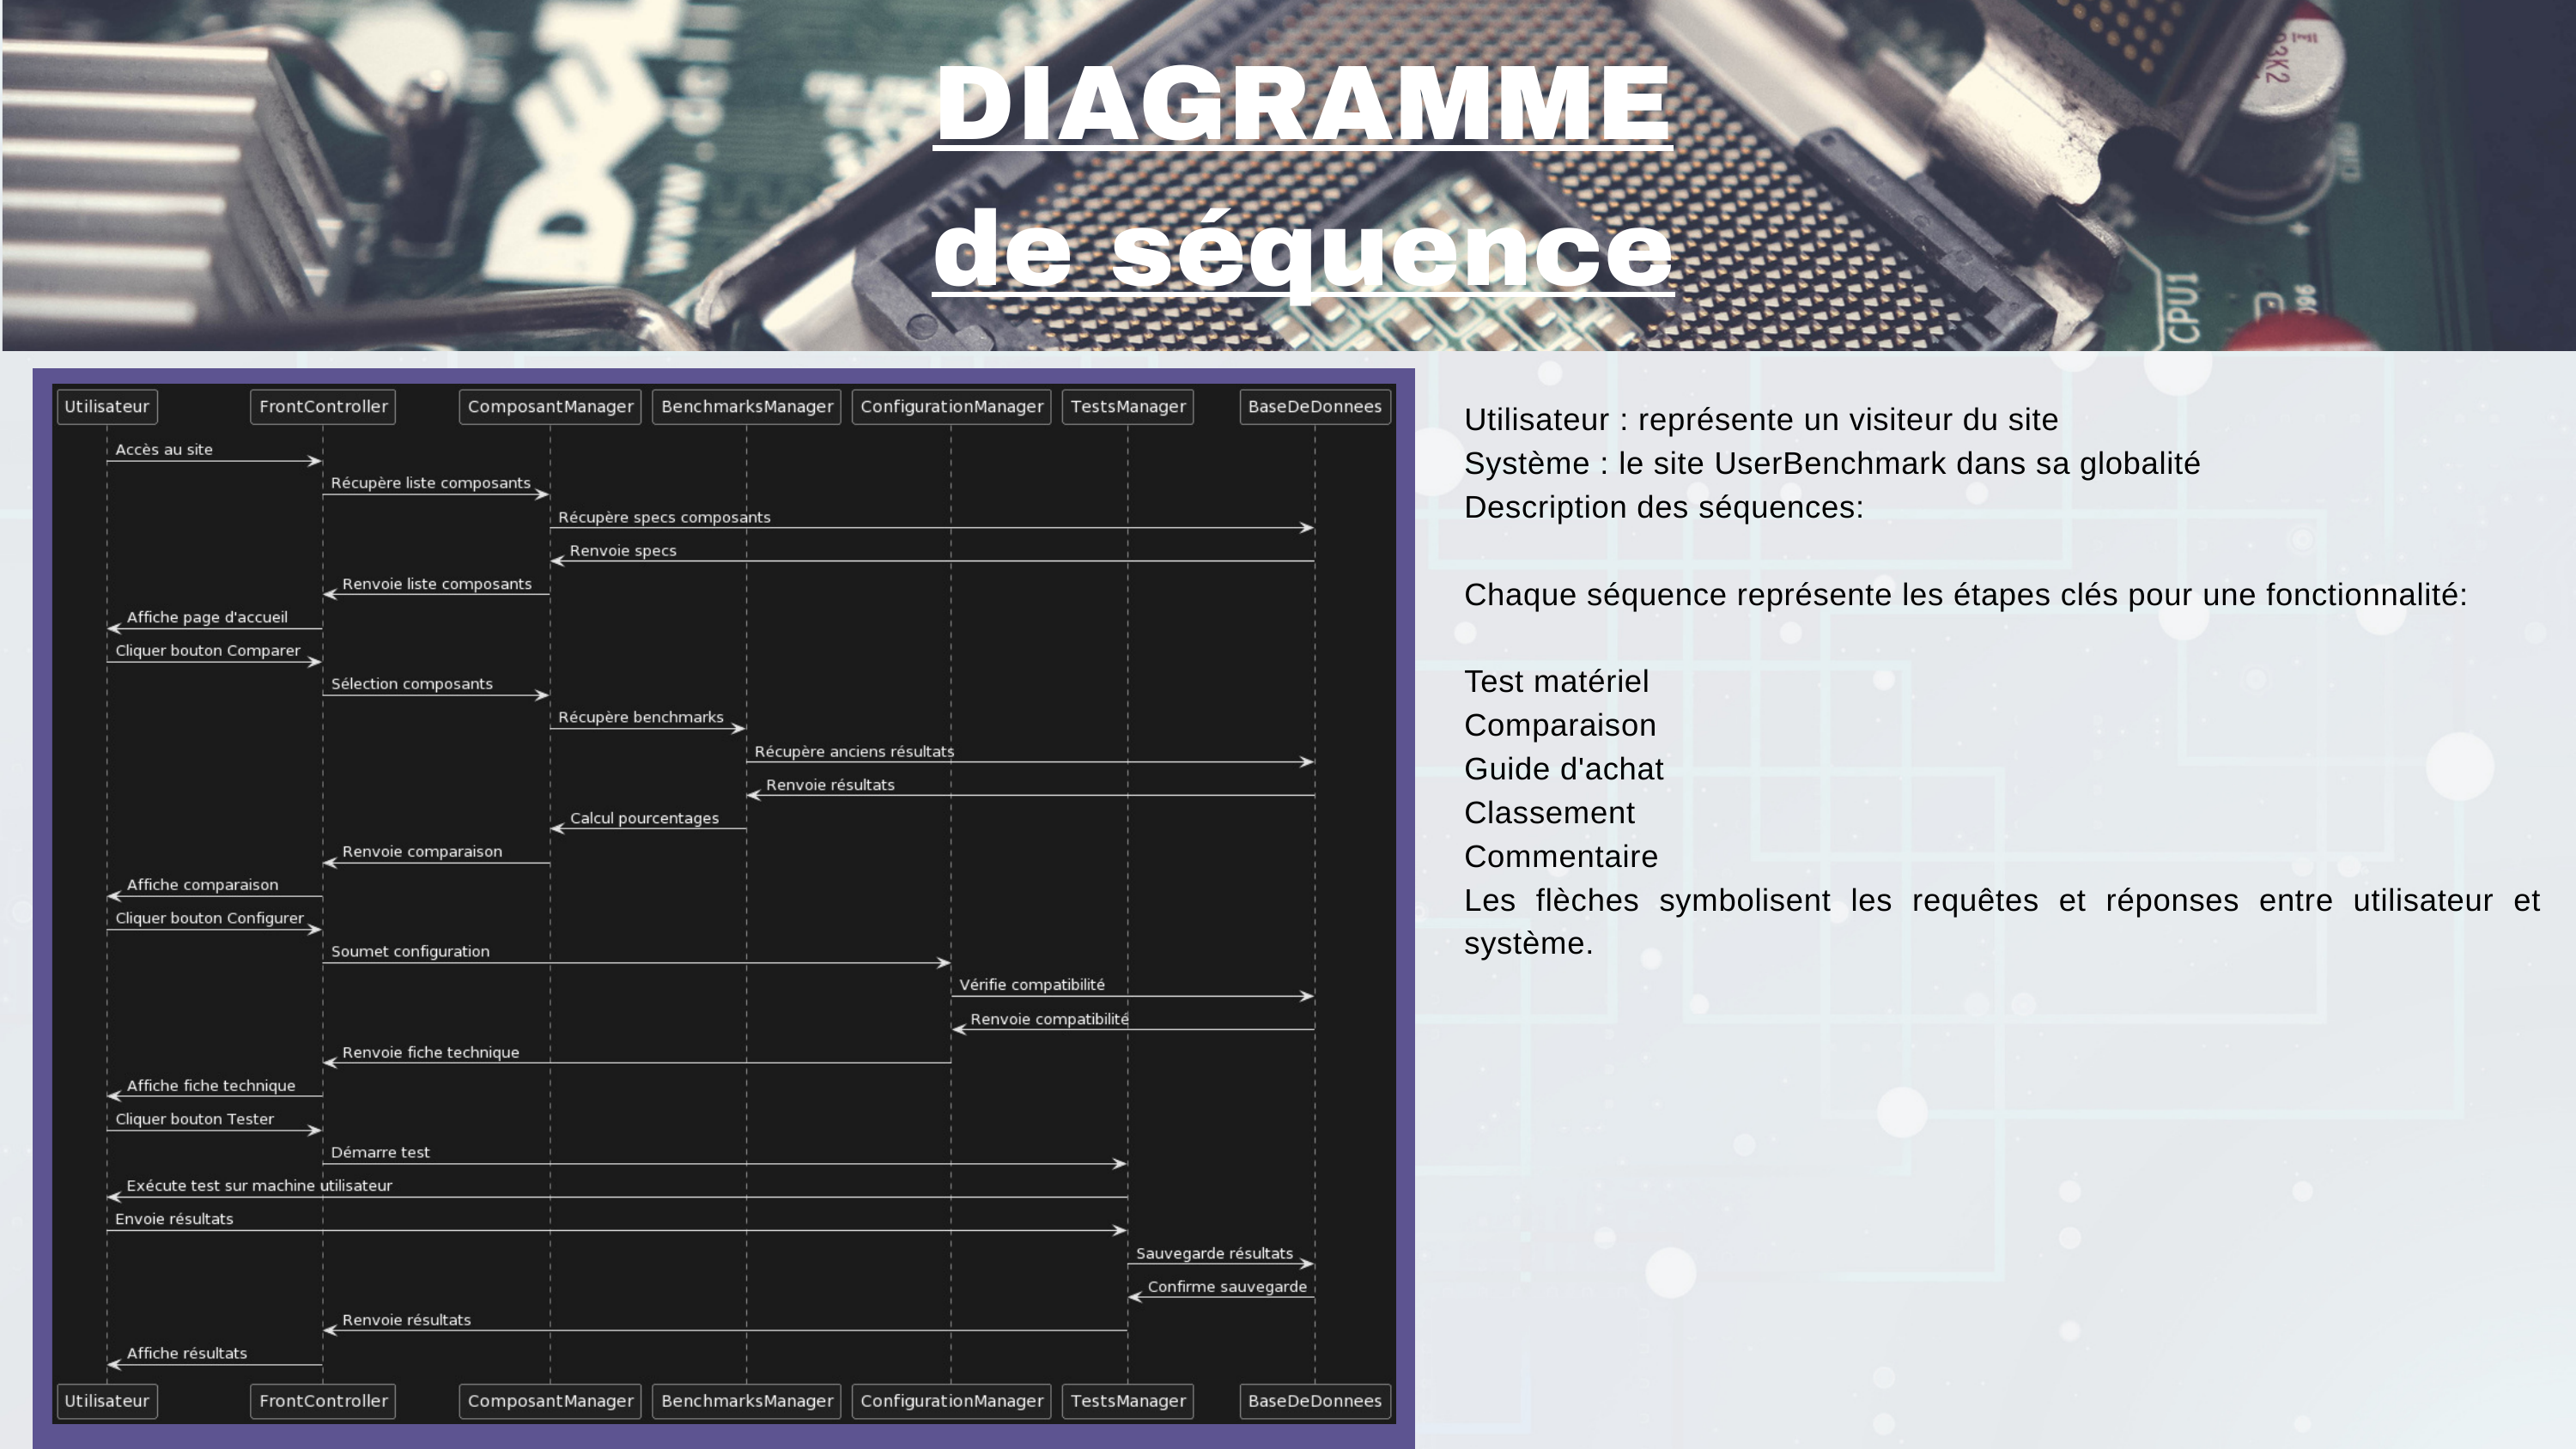

DIAGRAMME
de séquence

Utilisateur : représente un visiteur du site
Système : le site UserBenchmark dans sa globalité
Description des séquences:

Chaque séquence représente les étapes clés pour une fonctionnalité:

Test matériel
Comparaison
Guide d'achat
Classement
Commentaire
Les flèches symbolisent les requêtes et réponses entre utilisateur et système.